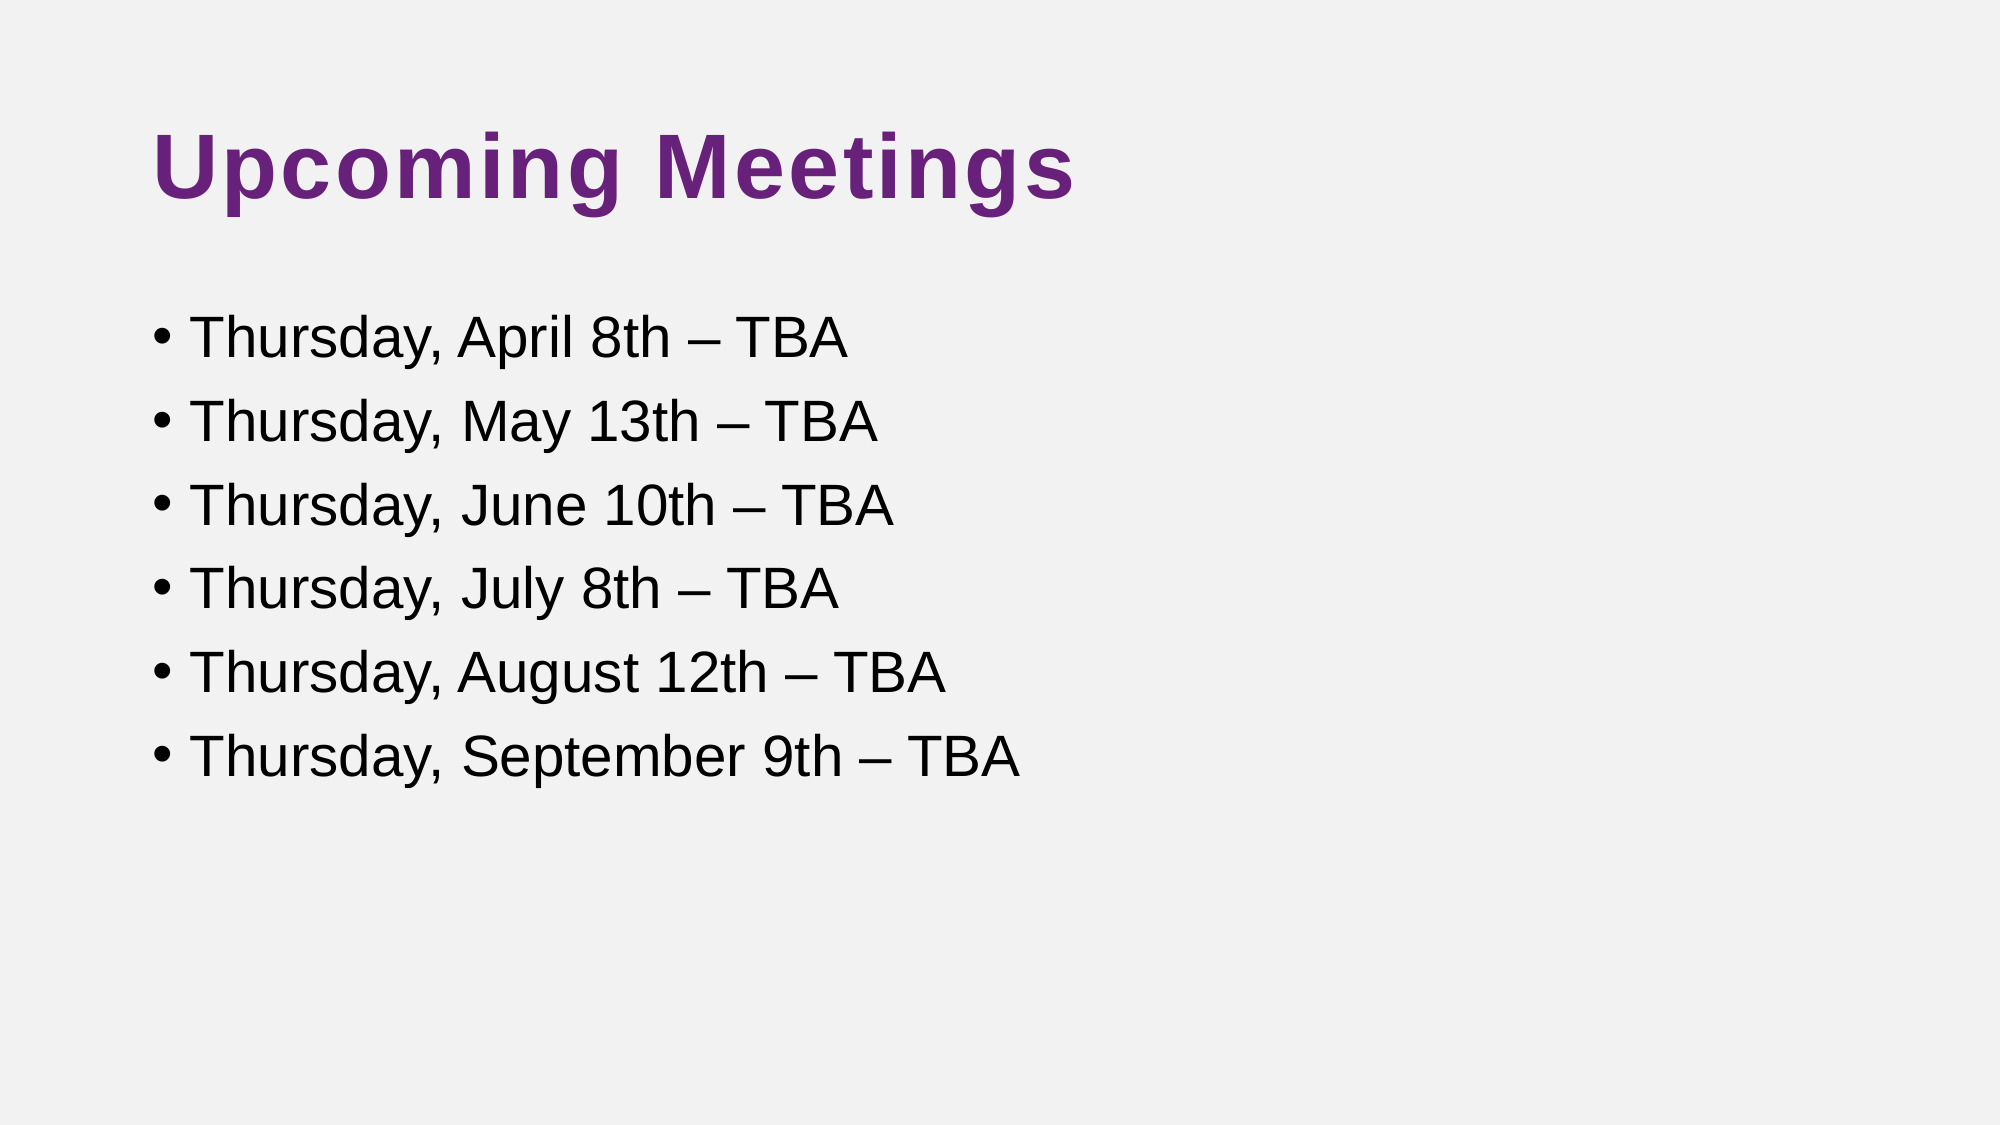

# Upcoming Meetings
Thursday, April 8th – TBA
Thursday, May 13th – TBA
Thursday, June 10th – TBA
Thursday, July 8th – TBA
Thursday, August 12th – TBA
Thursday, September 9th – TBA